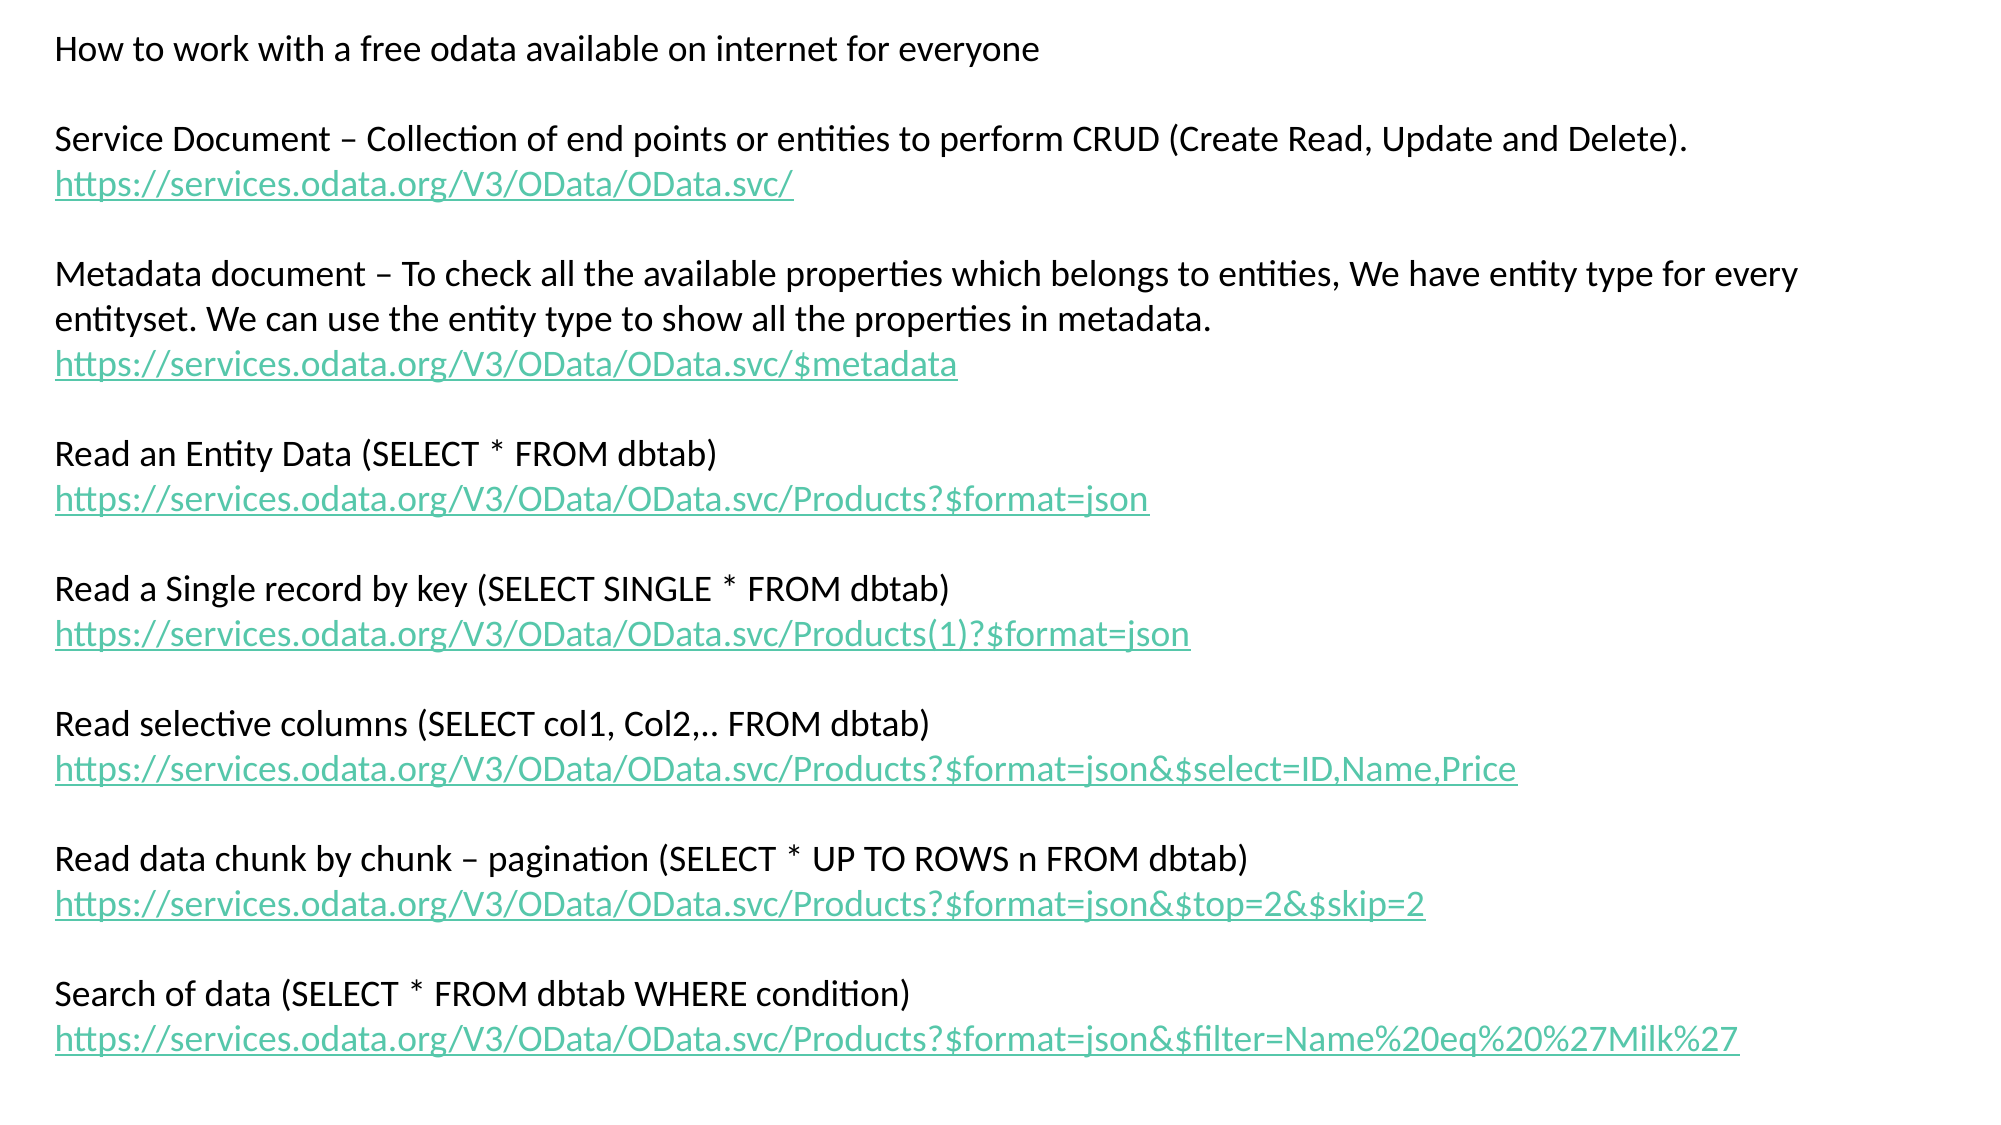

How to work with a free odata available on internet for everyone

Service Document – Collection of end points or entities to perform CRUD (Create Read, Update and Delete).
https://services.odata.org/V3/OData/OData.svc/

Metadata document – To check all the available properties which belongs to entities, We have entity type for every entityset. We can use the entity type to show all the properties in metadata.
https://services.odata.org/V3/OData/OData.svc/$metadata

Read an Entity Data (SELECT * FROM dbtab)
https://services.odata.org/V3/OData/OData.svc/Products?$format=json

Read a Single record by key (SELECT SINGLE * FROM dbtab)
https://services.odata.org/V3/OData/OData.svc/Products(1)?$format=json

Read selective columns (SELECT col1, Col2,.. FROM dbtab)
https://services.odata.org/V3/OData/OData.svc/Products?$format=json&$select=ID,Name,Price

Read data chunk by chunk – pagination (SELECT * UP TO ROWS n FROM dbtab)
https://services.odata.org/V3/OData/OData.svc/Products?$format=json&$top=2&$skip=2

Search of data (SELECT * FROM dbtab WHERE condition)
https://services.odata.org/V3/OData/OData.svc/Products?$format=json&$filter=Name%20eq%20%27Milk%27